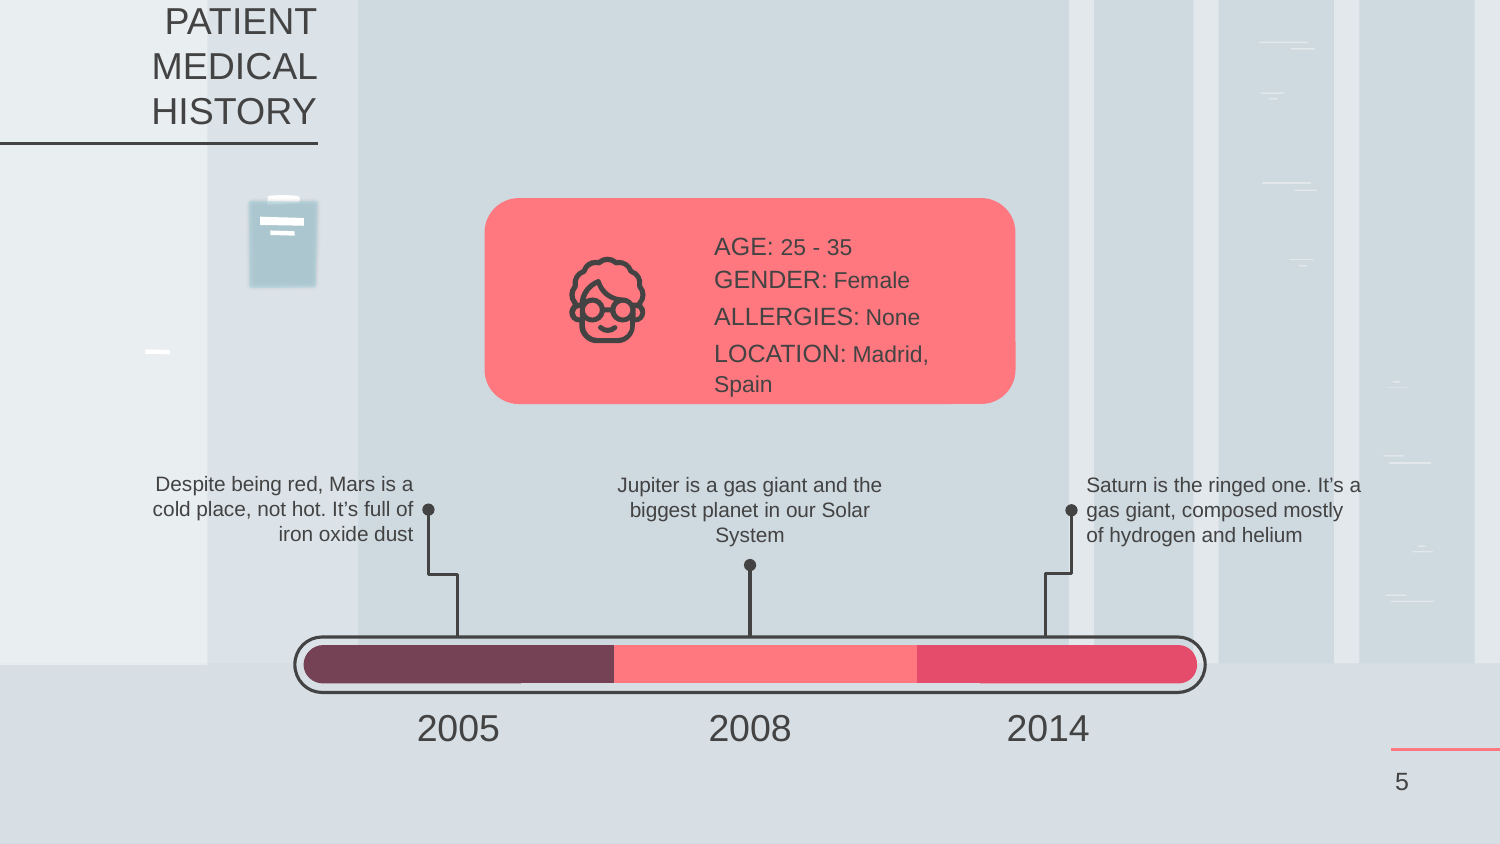

# PATIENT MEDICAL HISTORY

AGE: 25 - 35
GENDER: Female

ALLERGIES: None
LOCATION: Madrid, Spain
Despite being red, Mars is a cold place, not hot. It’s full of iron oxide dust
Saturn is the ringed one. It’s a gas giant, composed mostly of hydrogen and helium
Jupiter is a gas giant and the biggest planet in our Solar System

2008
2014
2005
5